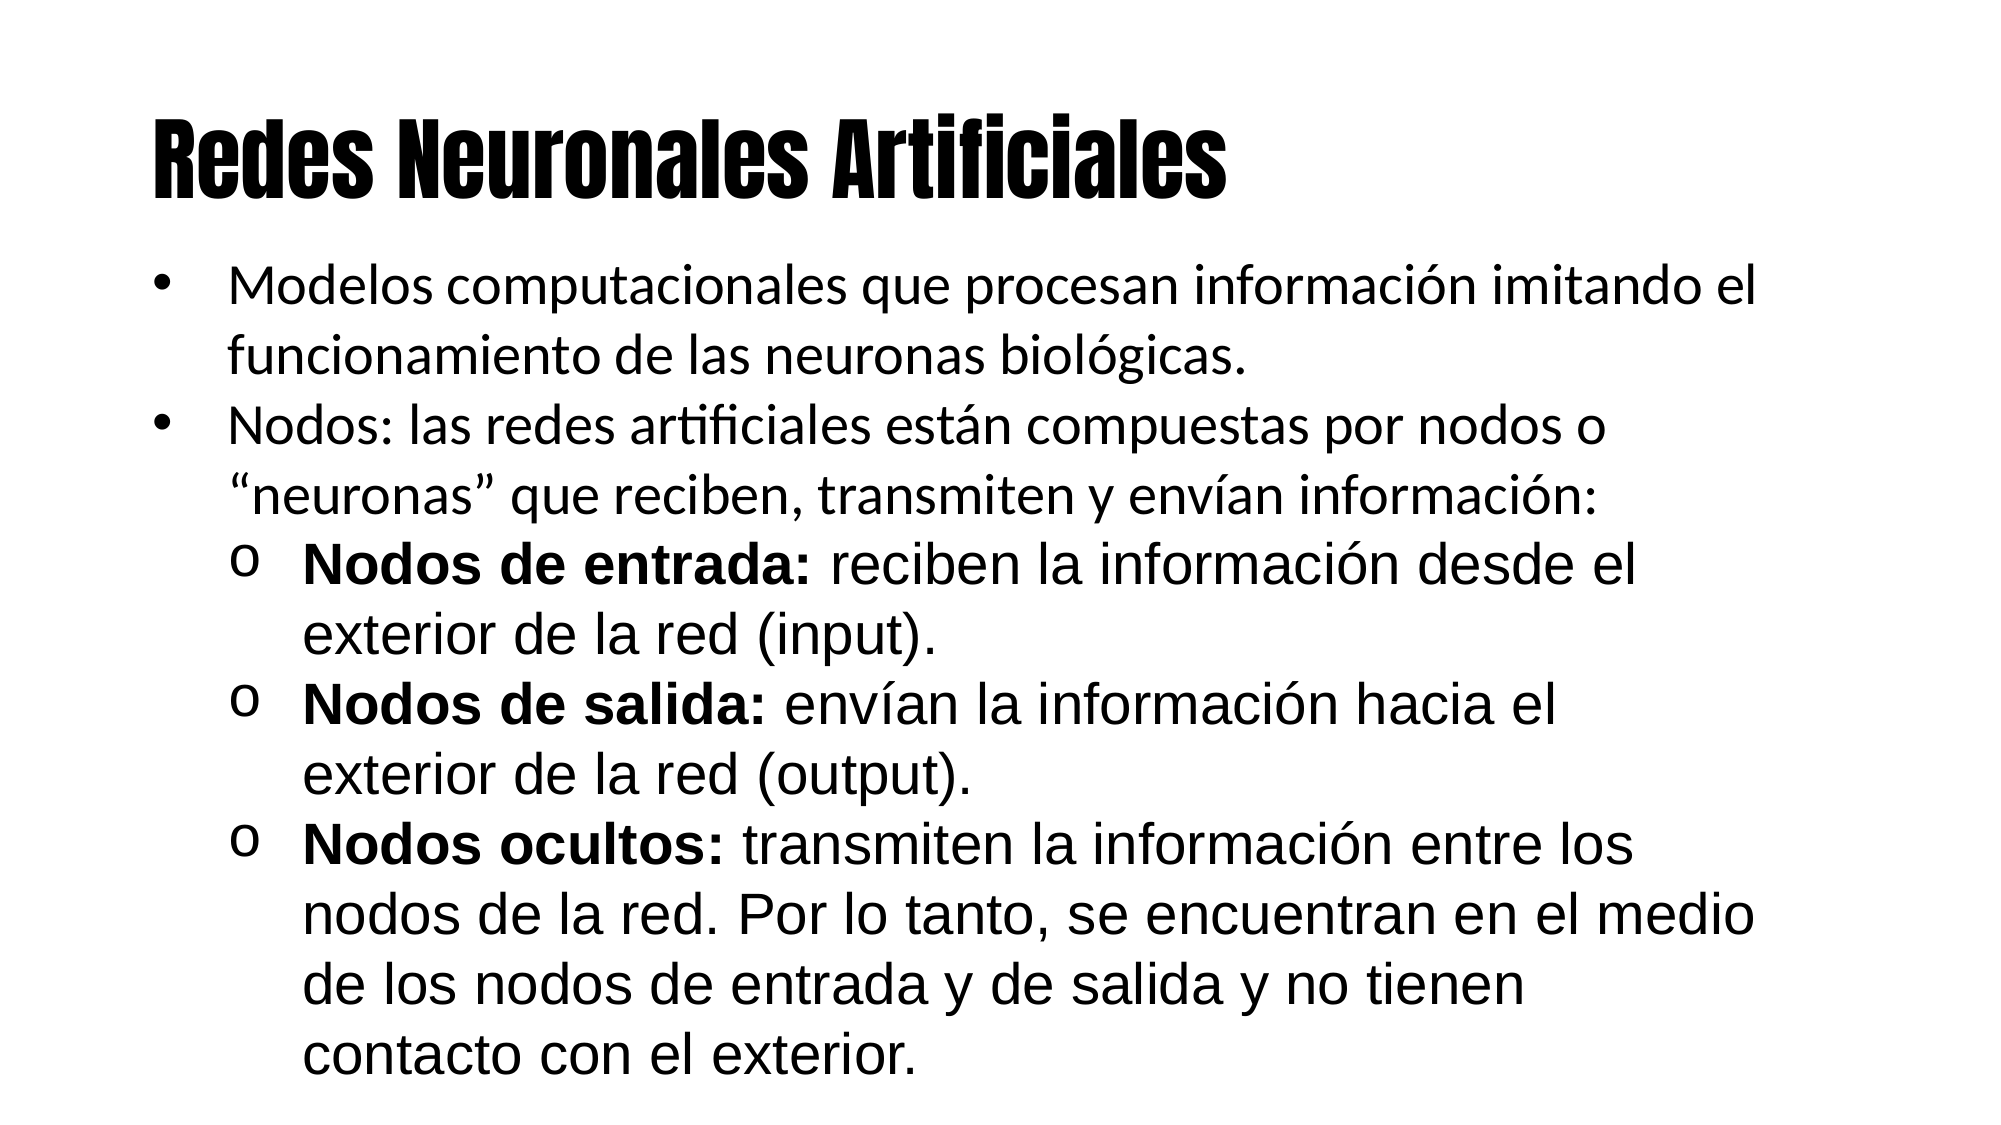

# Redes Neuronales Artificiales
Modelos computacionales que procesan información imitando el funcionamiento de las neuronas biológicas.
Nodos: las redes artificiales están compuestas por nodos o “neuronas” que reciben, transmiten y envían información:
Nodos de entrada: reciben la información desde el exterior de la red (input).
Nodos de salida: envían la información hacia el exterior de la red (output).
Nodos ocultos: transmiten la información entre los nodos de la red. Por lo tanto, se encuentran en el medio de los nodos de entrada y de salida y no tienen contacto con el exterior.